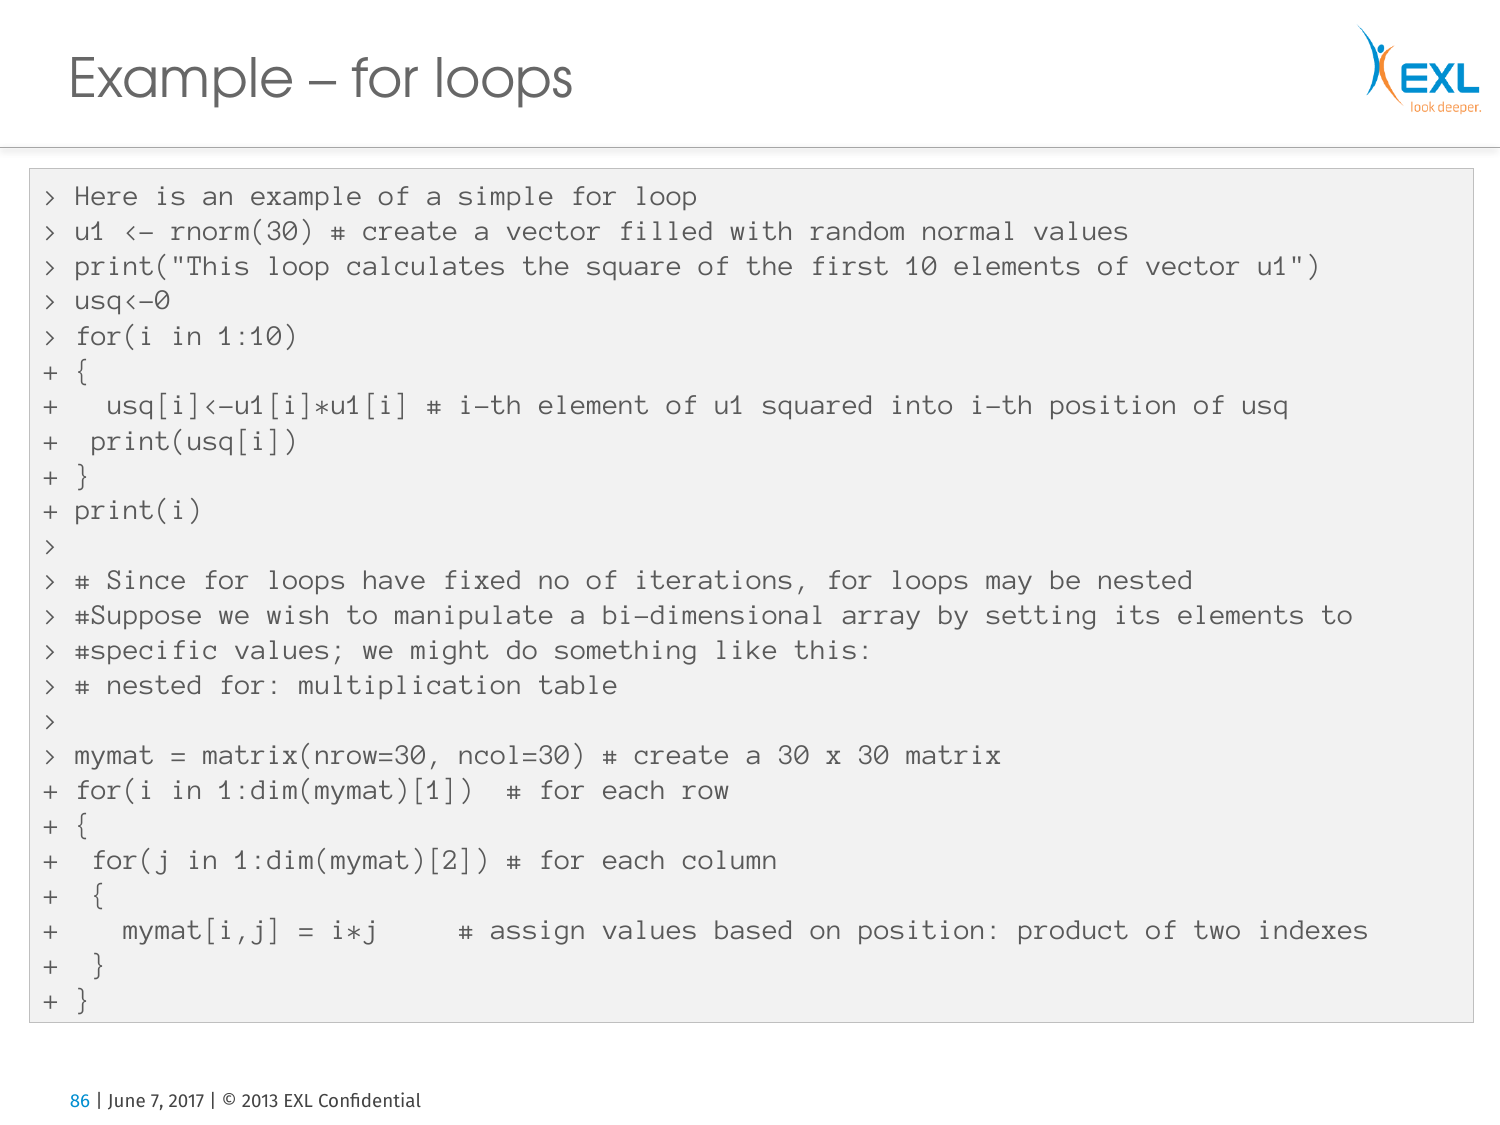

# Example – for loops
> Here is an example of a simple for loop
> u1 <- rnorm(30) # create a vector filled with random normal values
> print("This loop calculates the square of the first 10 elements of vector u1")
> usq<-0
> for(i in 1:10)
+ {
+   usq[i]<-u1[i]*u1[i] # i-th element of u1 squared into i-th position of usq
+  print(usq[i])
+ }
+ print(i)
>
> # Since for loops have fixed no of iterations, for loops may be nested
> #Suppose we wish to manipulate a bi-dimensional array by setting its elements to
> #specific values; we might do something like this:
> # nested for: multiplication table
>
> mymat = matrix(nrow=30, ncol=30) # create a 30 x 30 matrix
+ for(i in 1:dim(mymat)[1])  # for each row
+ {
+  for(j in 1:dim(mymat)[2]) # for each column
+  {
+    mymat[i,j] = i*j     # assign values based on position: product of two indexes
+  }
+ }